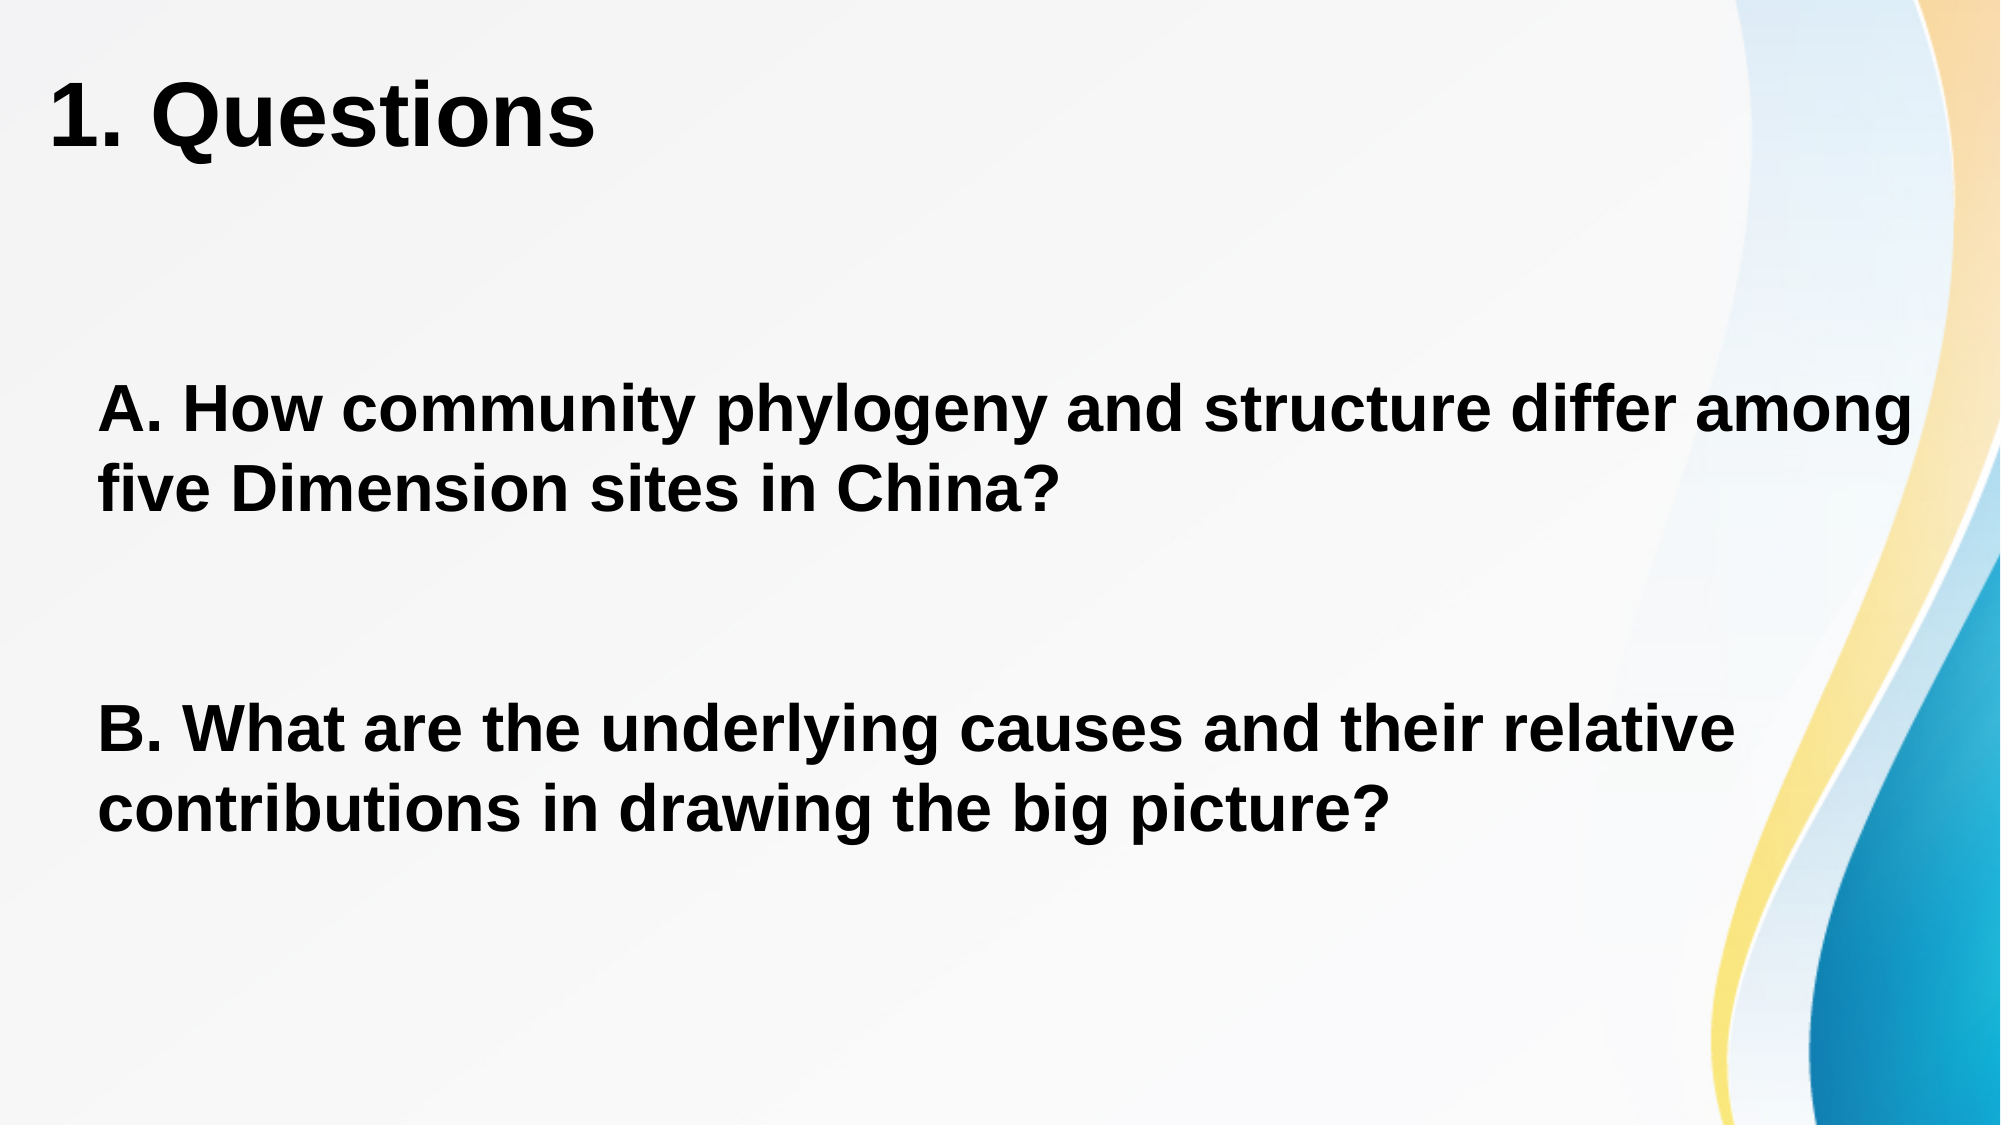

1. Questions
A. How community phylogeny and structure differ among five Dimension sites in China?

B. What are the underlying causes and their relative contributions in drawing the big picture?